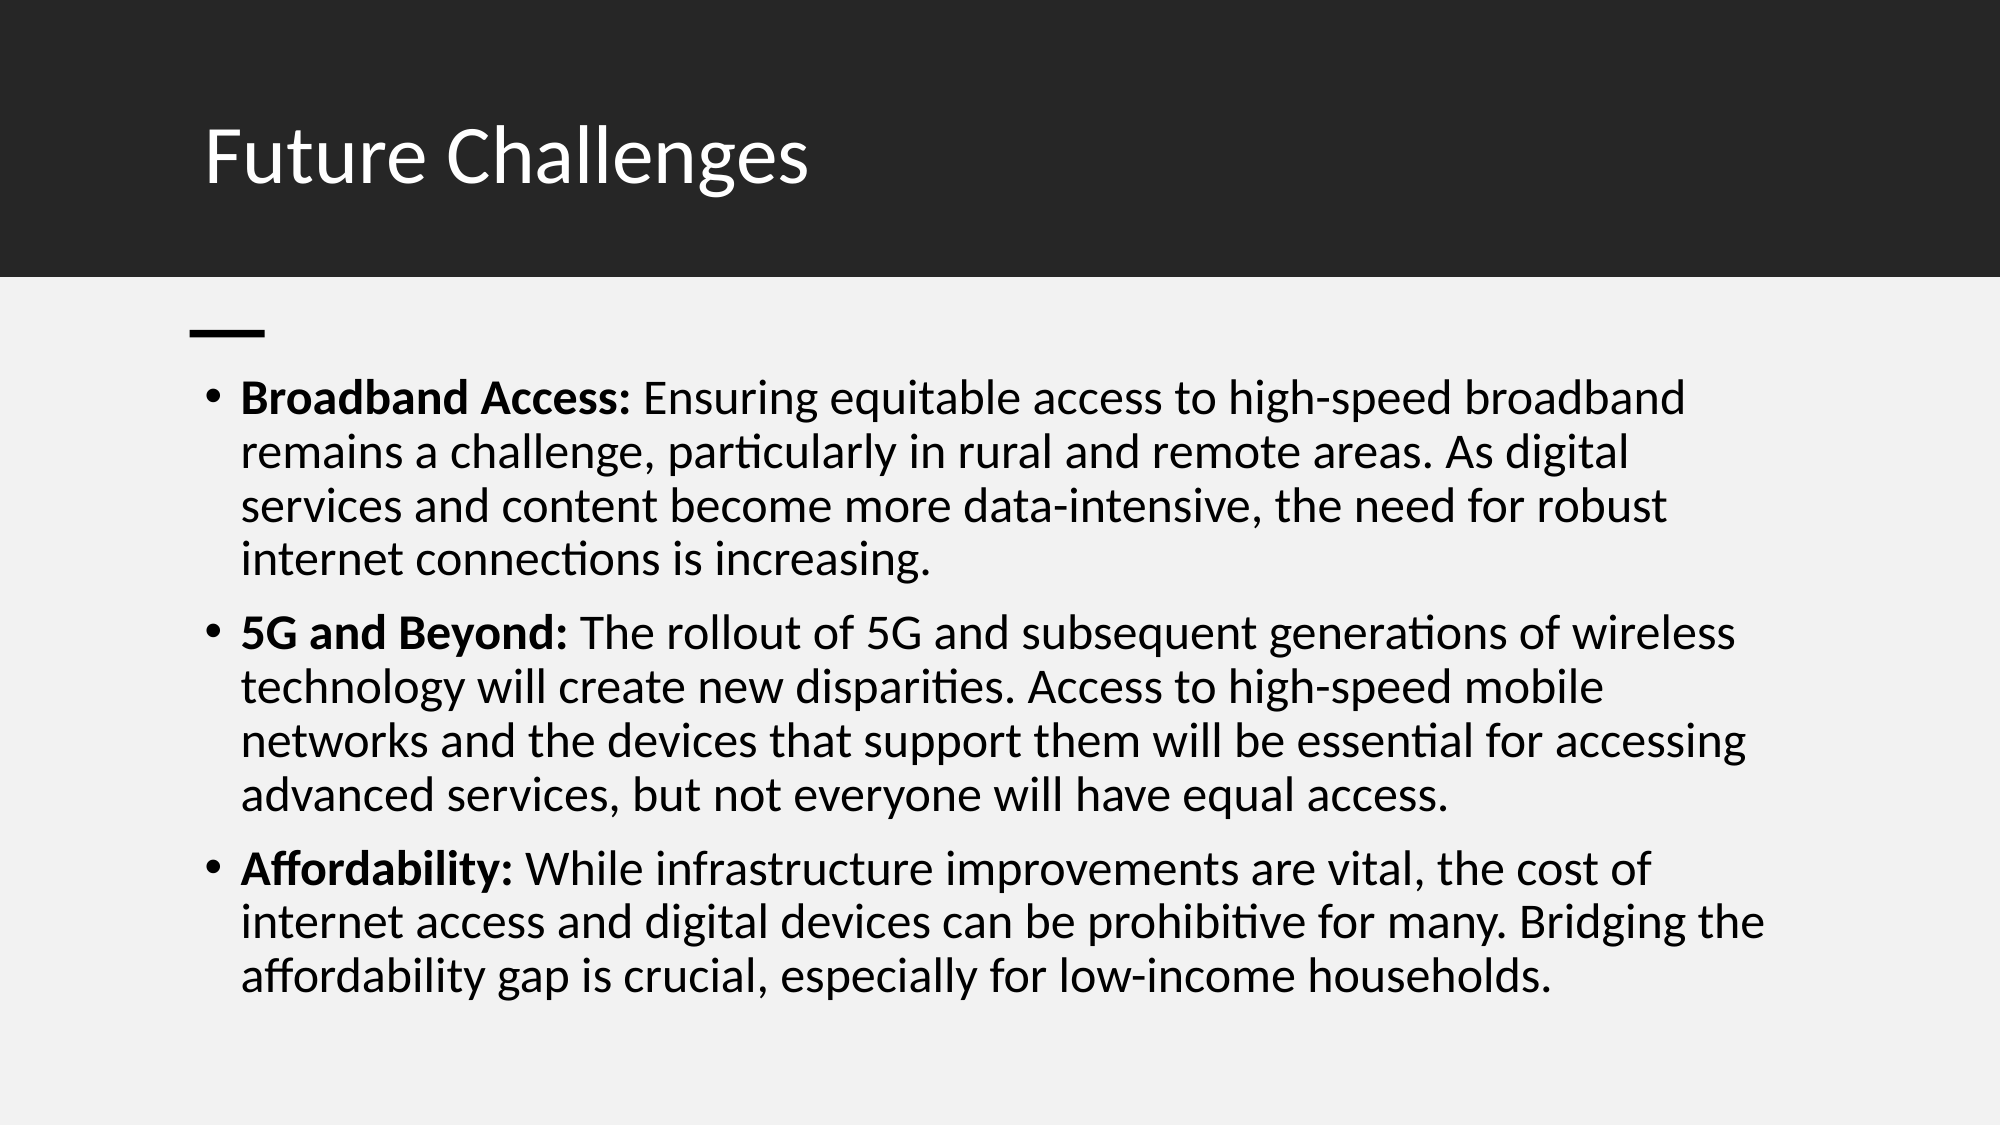

# Future Challenges

Broadband Access: Ensuring equitable access to high-speed broadband remains a challenge, particularly in rural and remote areas. As digital services and content become more data-intensive, the need for robust internet connections is increasing.
5G and Beyond: The rollout of 5G and subsequent generations of wireless technology will create new disparities. Access to high-speed mobile networks and the devices that support them will be essential for accessing advanced services, but not everyone will have equal access.
Affordability: While infrastructure improvements are vital, the cost of internet access and digital devices can be prohibitive for many. Bridging the affordability gap is crucial, especially for low-income households.